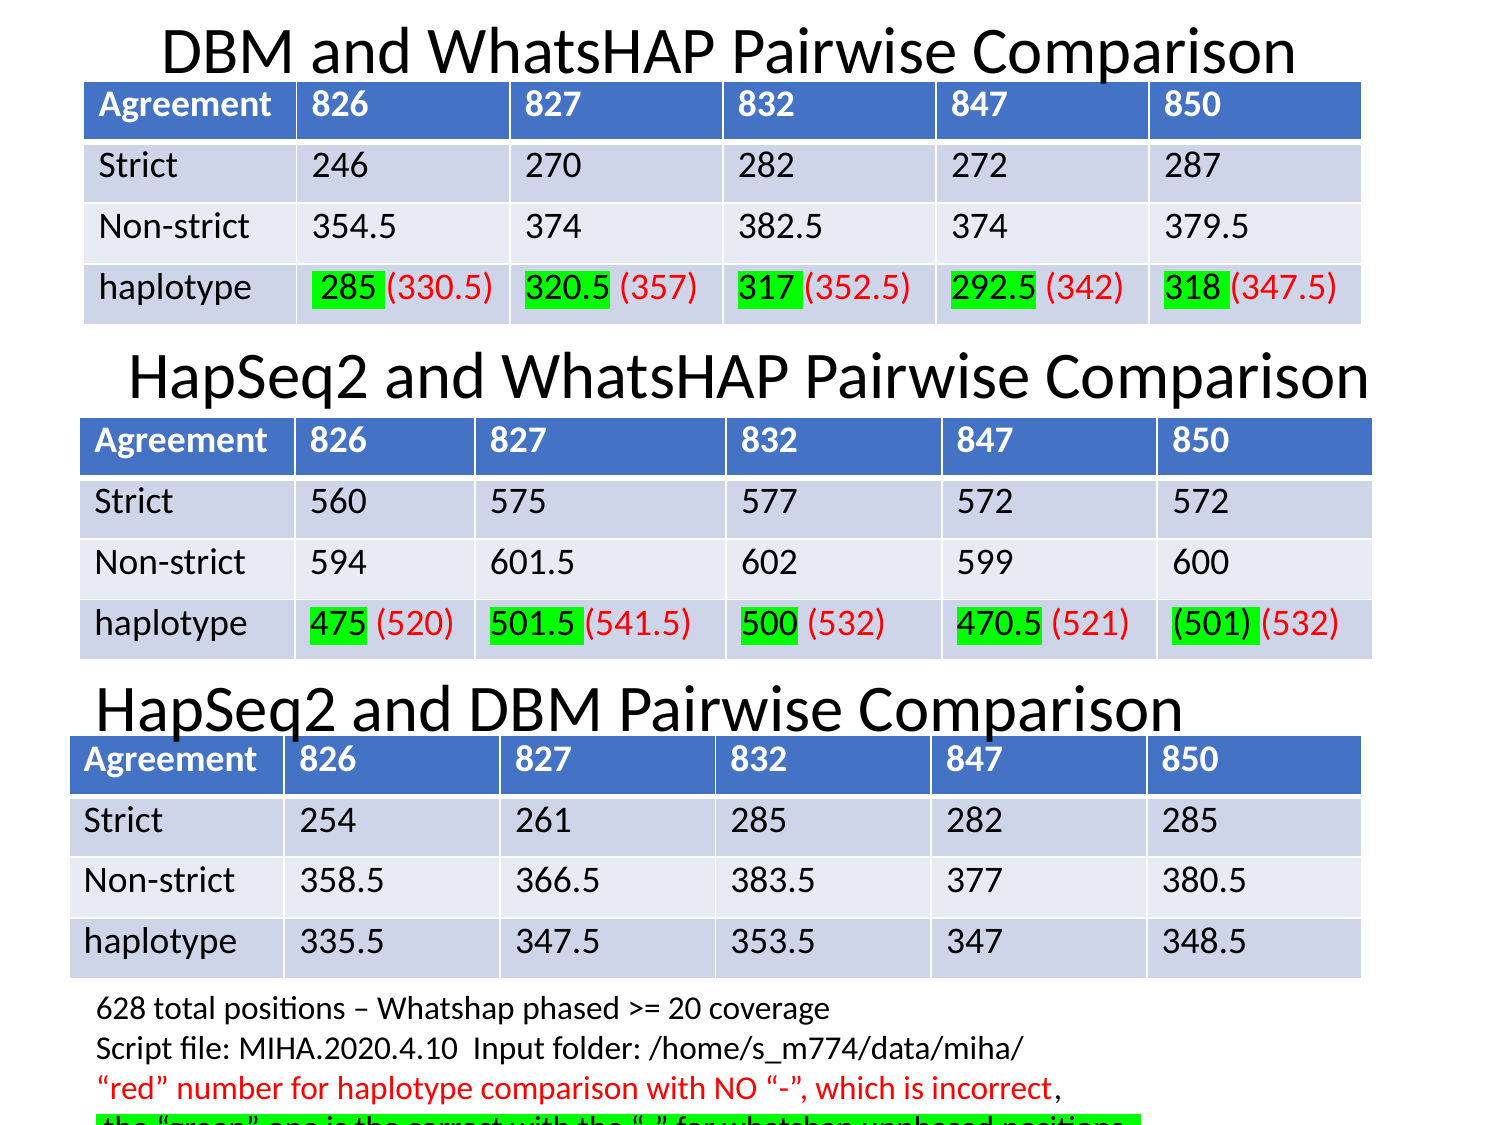

DBM and WhatsHAP Pairwise Comparison
| Agreement | 826 | 827 | 832 | 847 | 850 |
| --- | --- | --- | --- | --- | --- |
| Strict | 246 | 270 | 282 | 272 | 287 |
| Non-strict | 354.5 | 374 | 382.5 | 374 | 379.5 |
| haplotype | 285 (330.5) | 320.5 (357) | 317 (352.5) | 292.5 (342) | 318 (347.5) |
HapSeq2 and WhatsHAP Pairwise Comparison
| Agreement | 826 | 827 | 832 | 847 | 850 |
| --- | --- | --- | --- | --- | --- |
| Strict | 560 | 575 | 577 | 572 | 572 |
| Non-strict | 594 | 601.5 | 602 | 599 | 600 |
| haplotype | 475 (520) | 501.5 (541.5) | 500 (532) | 470.5 (521) | (501) (532) |
HapSeq2 and DBM Pairwise Comparison
| Agreement | 826 | 827 | 832 | 847 | 850 |
| --- | --- | --- | --- | --- | --- |
| Strict | 254 | 261 | 285 | 282 | 285 |
| Non-strict | 358.5 | 366.5 | 383.5 | 377 | 380.5 |
| haplotype | 335.5 | 347.5 | 353.5 | 347 | 348.5 |
628 total positions – Whatshap phased >= 20 coverage
Script file: MIHA.2020.4.10  Input folder: /home/s_m774/data/miha/
“red” number for haplotype comparison with NO “-”, which is incorrect,
 the “green” one is the correct with the “-” for whatshap unphased positions.